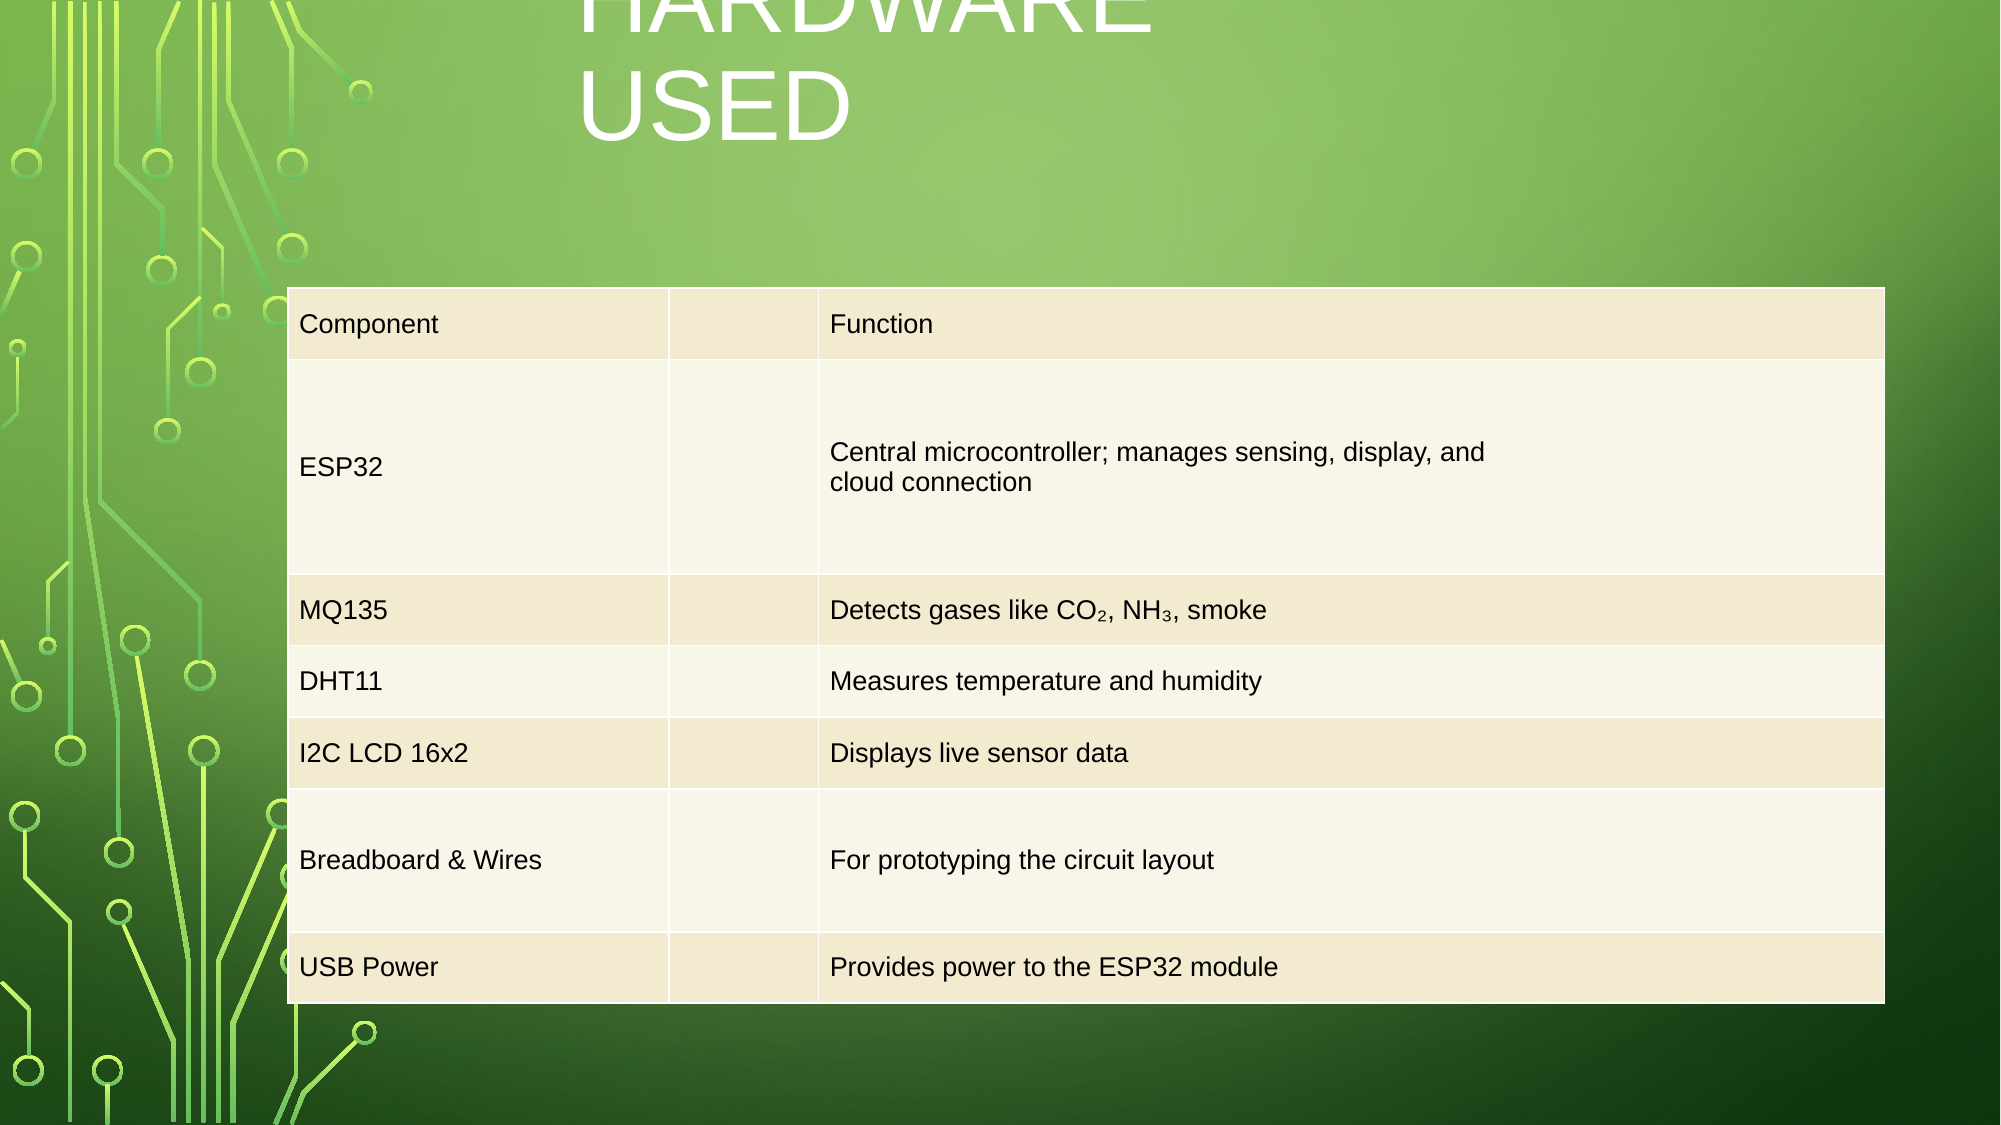

# HARDWARE USED
| Component |  | Function |
| --- | --- | --- |
| ESP32 |  | Central microcontroller; manages sensing, display, and cloud connection |
| MQ135 |  | Detects gases like CO₂, NH₃, smoke |
| DHT11 |  | Measures temperature and humidity |
| I2C LCD 16x2 |  | Displays live sensor data |
| Breadboard & Wires |  | For prototyping the circuit layout |
| USB Power |  | Provides power to the ESP32 module |